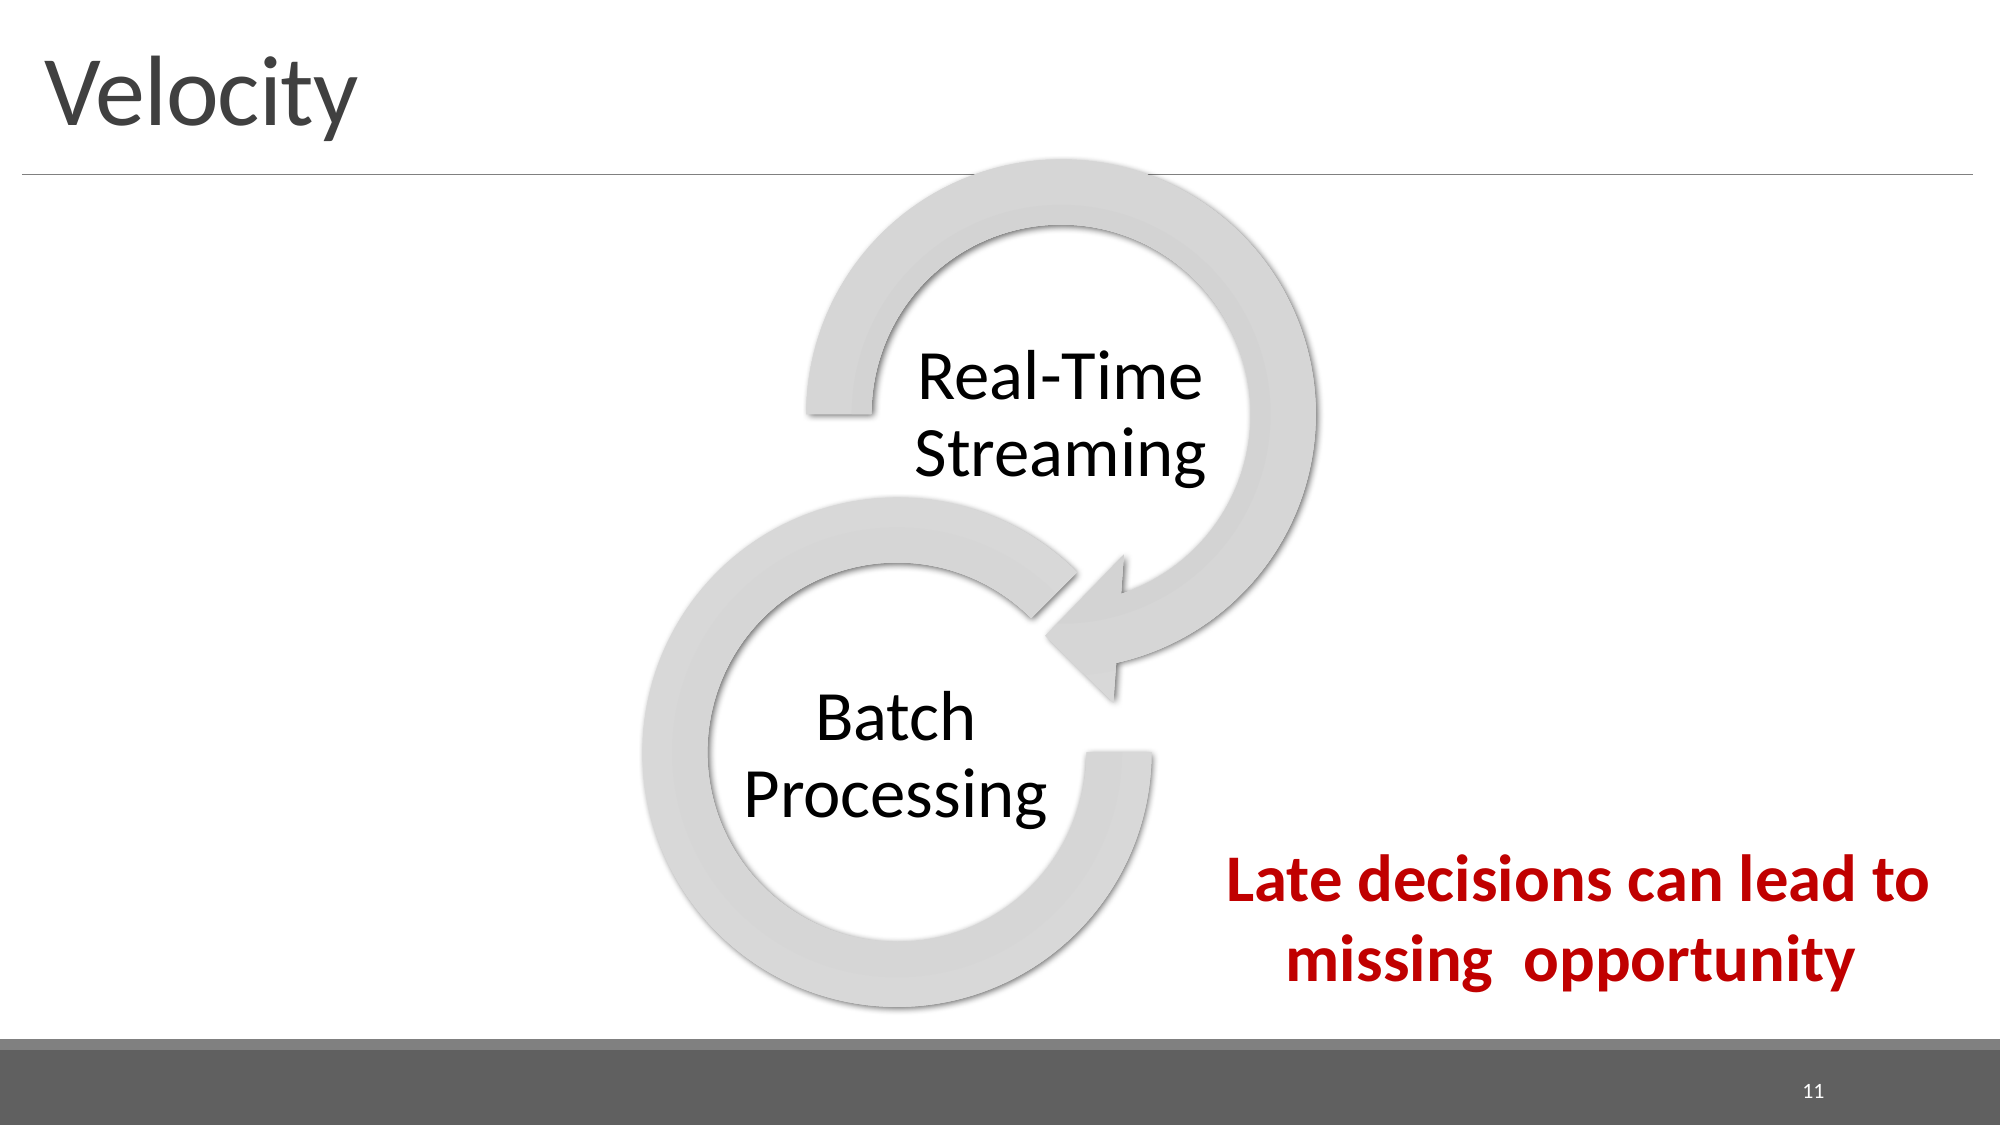

# Velocity
Real-Time Streaming
Batch Processing
Late decisions can lead to missing  opportunity
11